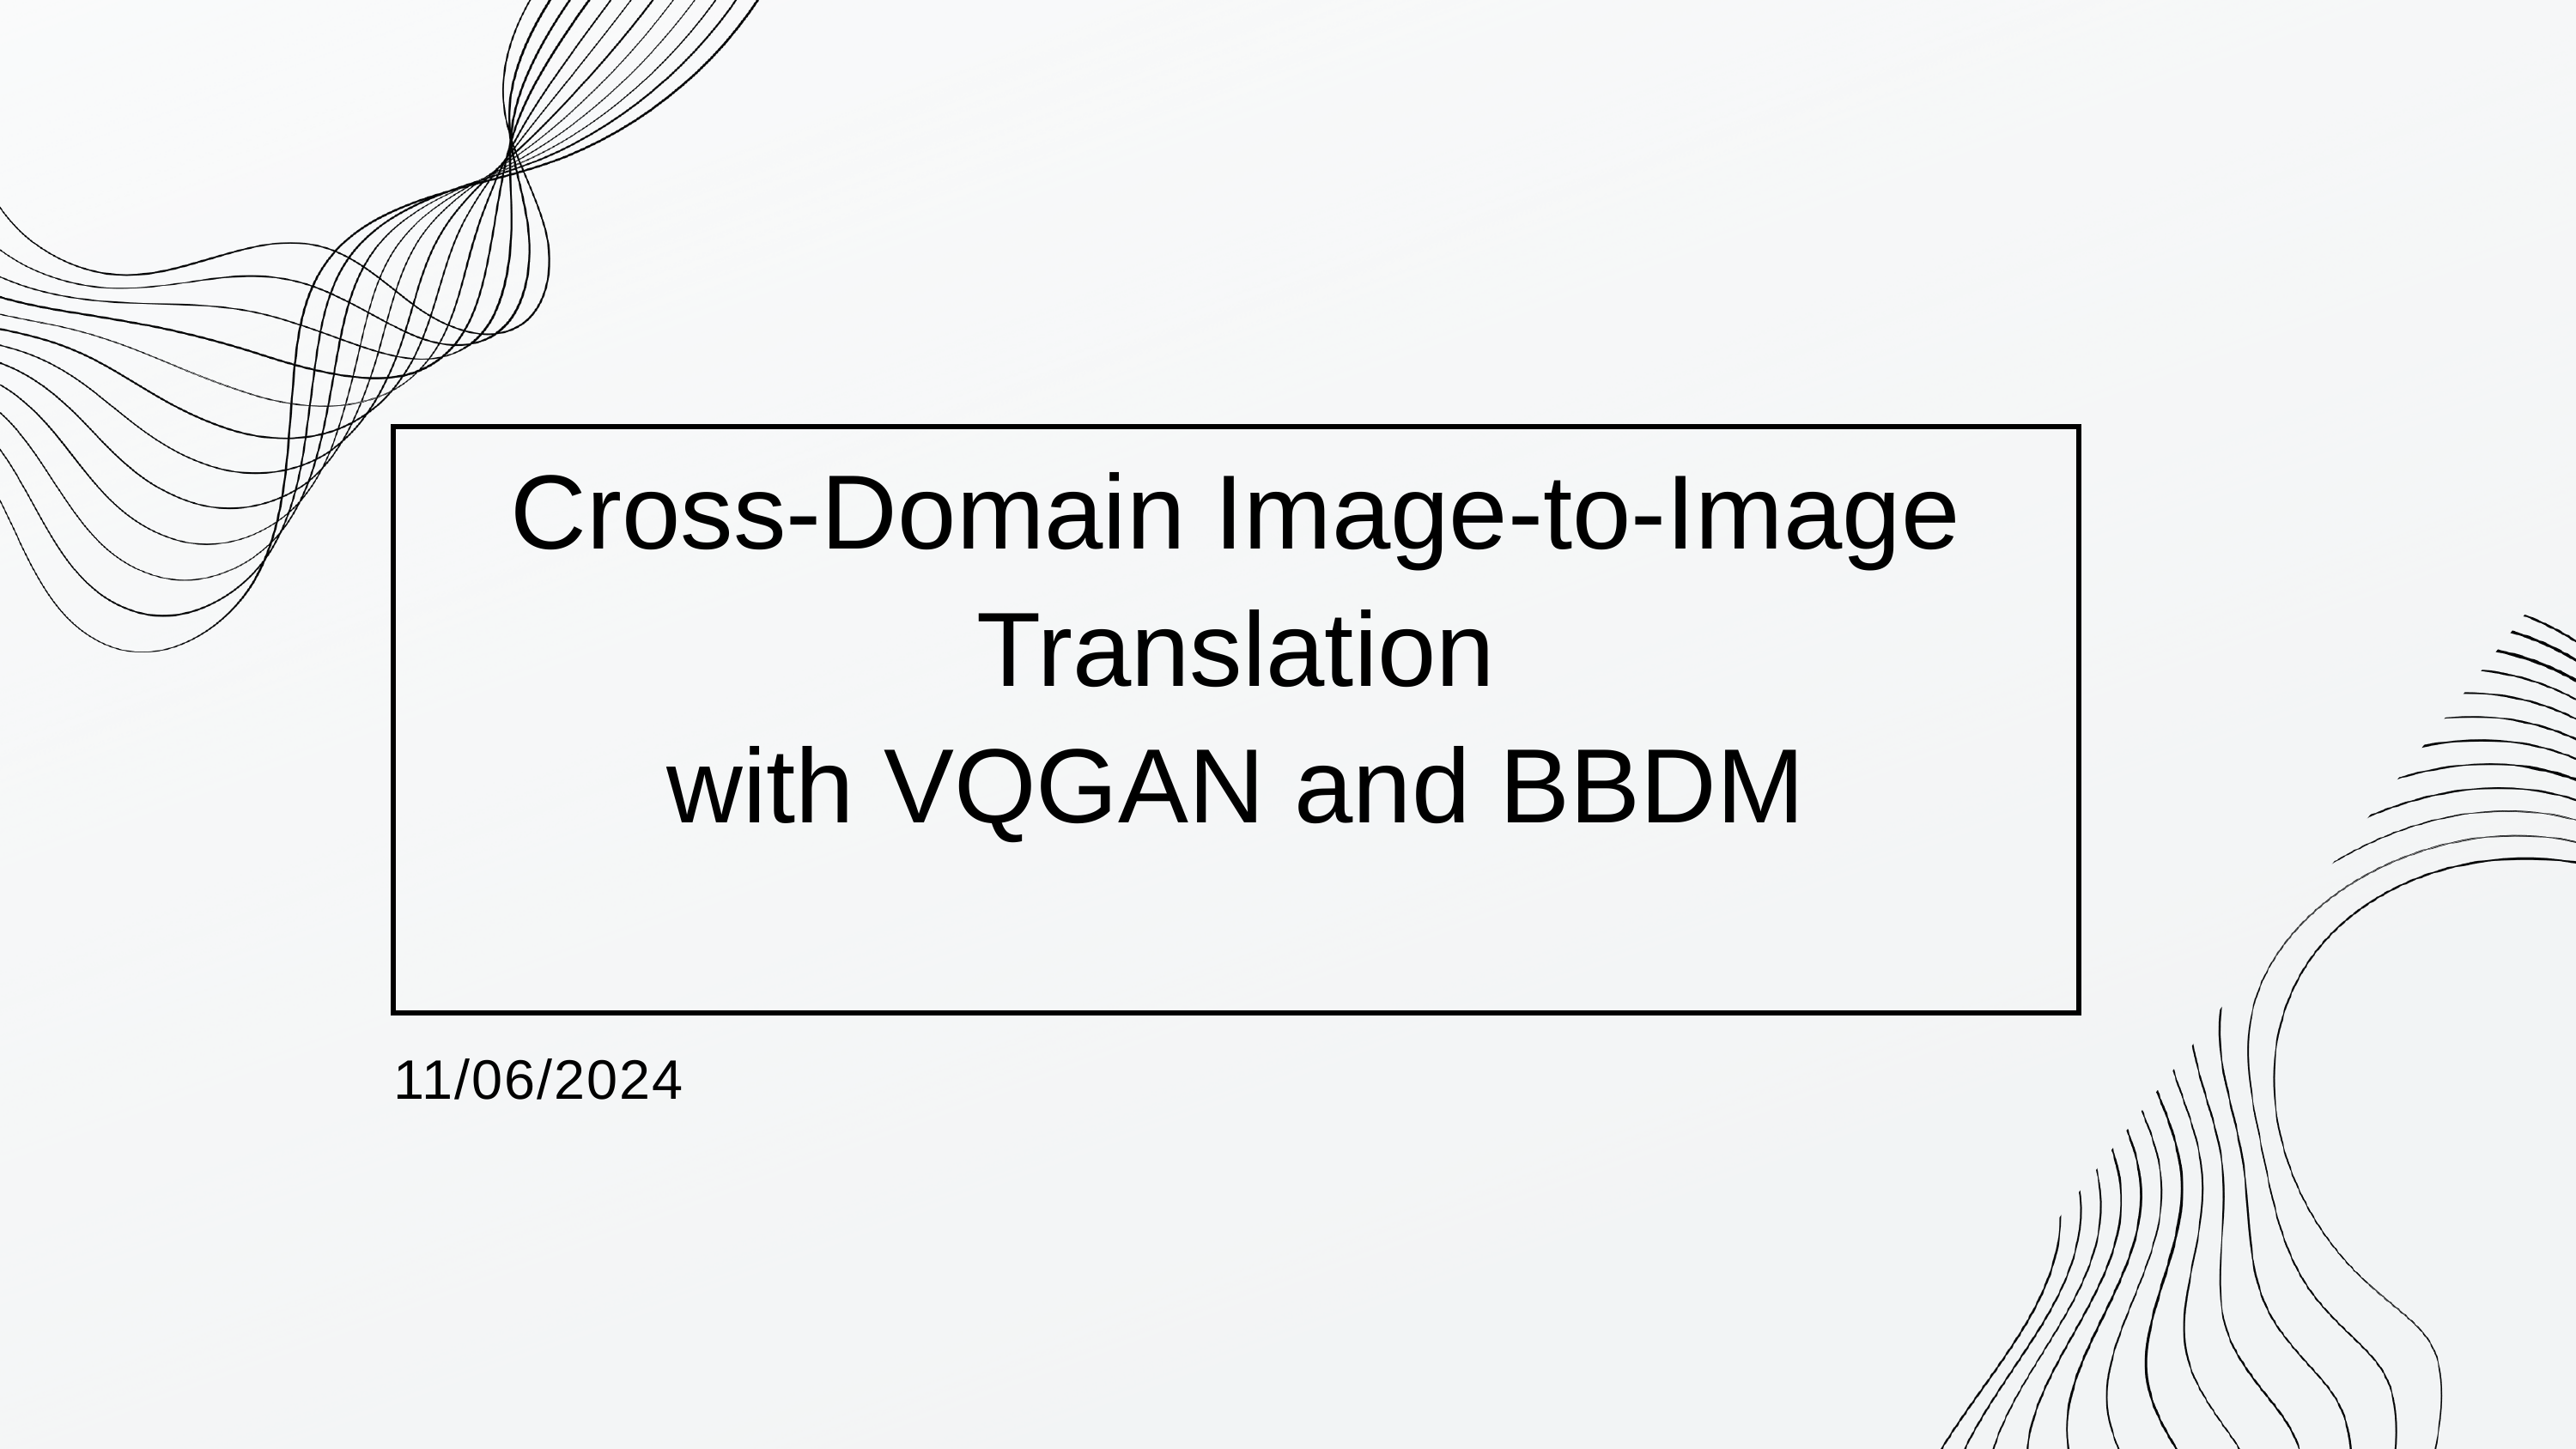

Cross-Domain Image-to-Image Translation
with VQGAN and BBDM

11/06/2024